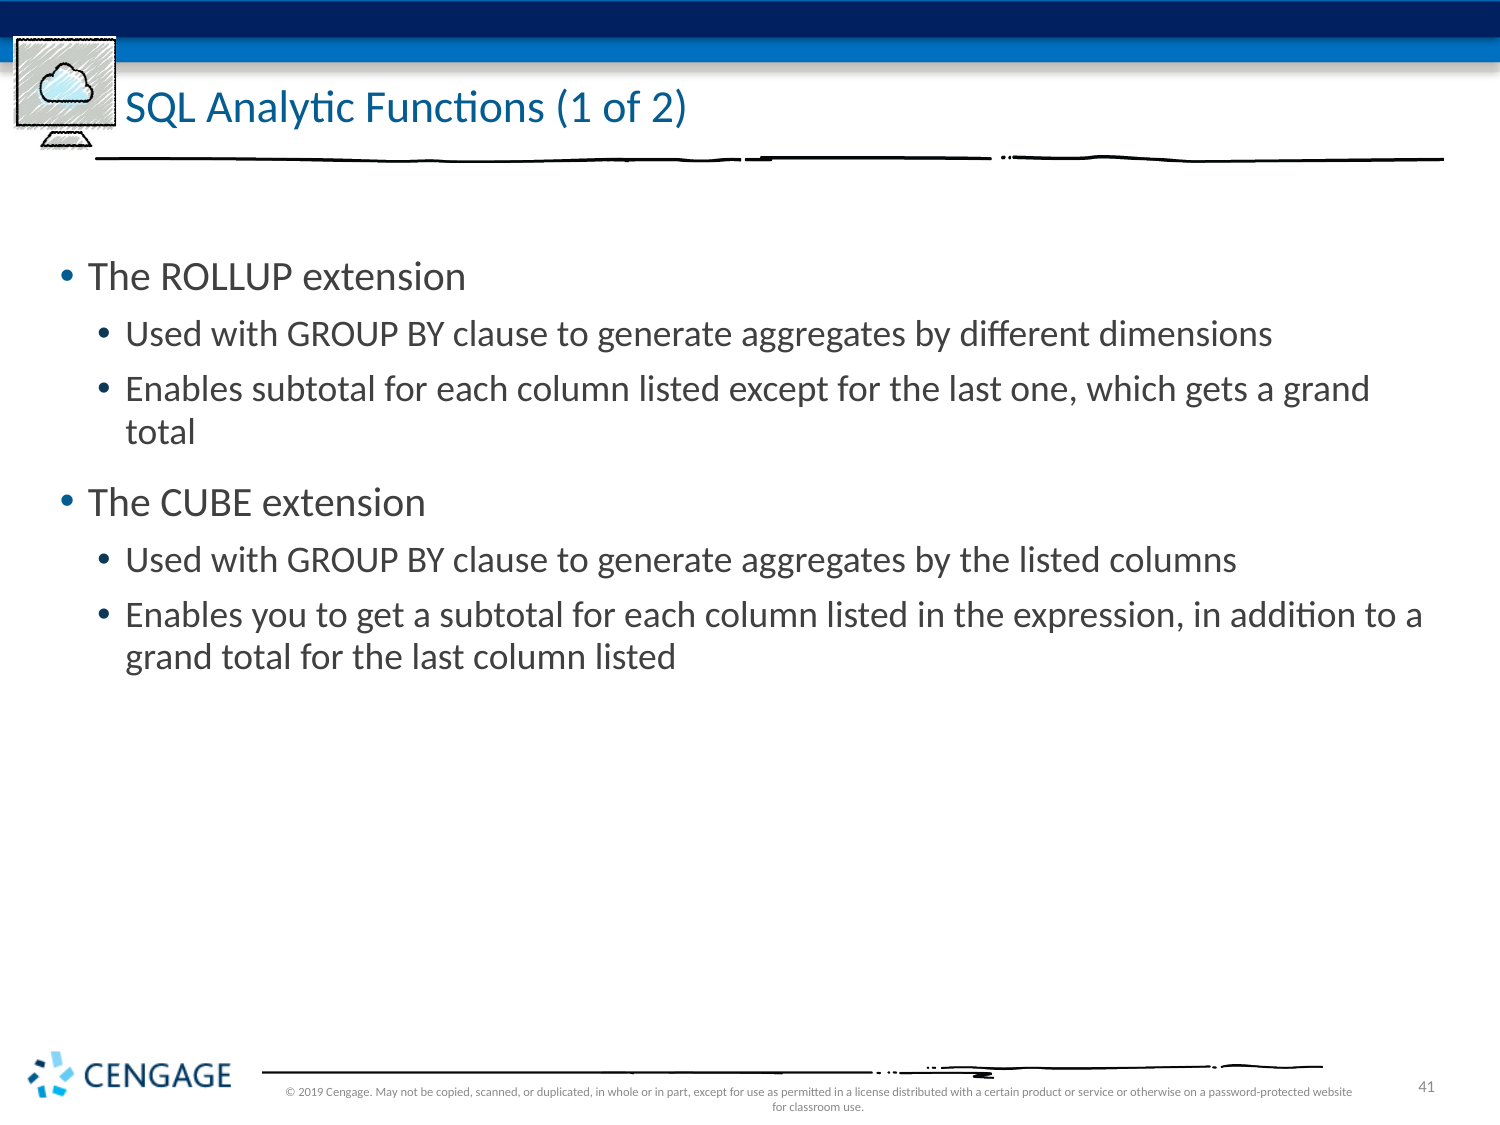

# SQL Analytic Functions (1 of 2)
The ROLLUP extension
Used with GROUP BY clause to generate aggregates by different dimensions
Enables subtotal for each column listed except for the last one, which gets a grand total
The CUBE extension
Used with GROUP BY clause to generate aggregates by the listed columns
Enables you to get a subtotal for each column listed in the expression, in addition to a grand total for the last column listed

© 2019 Cengage. May not be copied, scanned, or duplicated, in whole or in part, except for use as permitted in a license distributed with a certain product or service or otherwise on a password-protected website for classroom use.